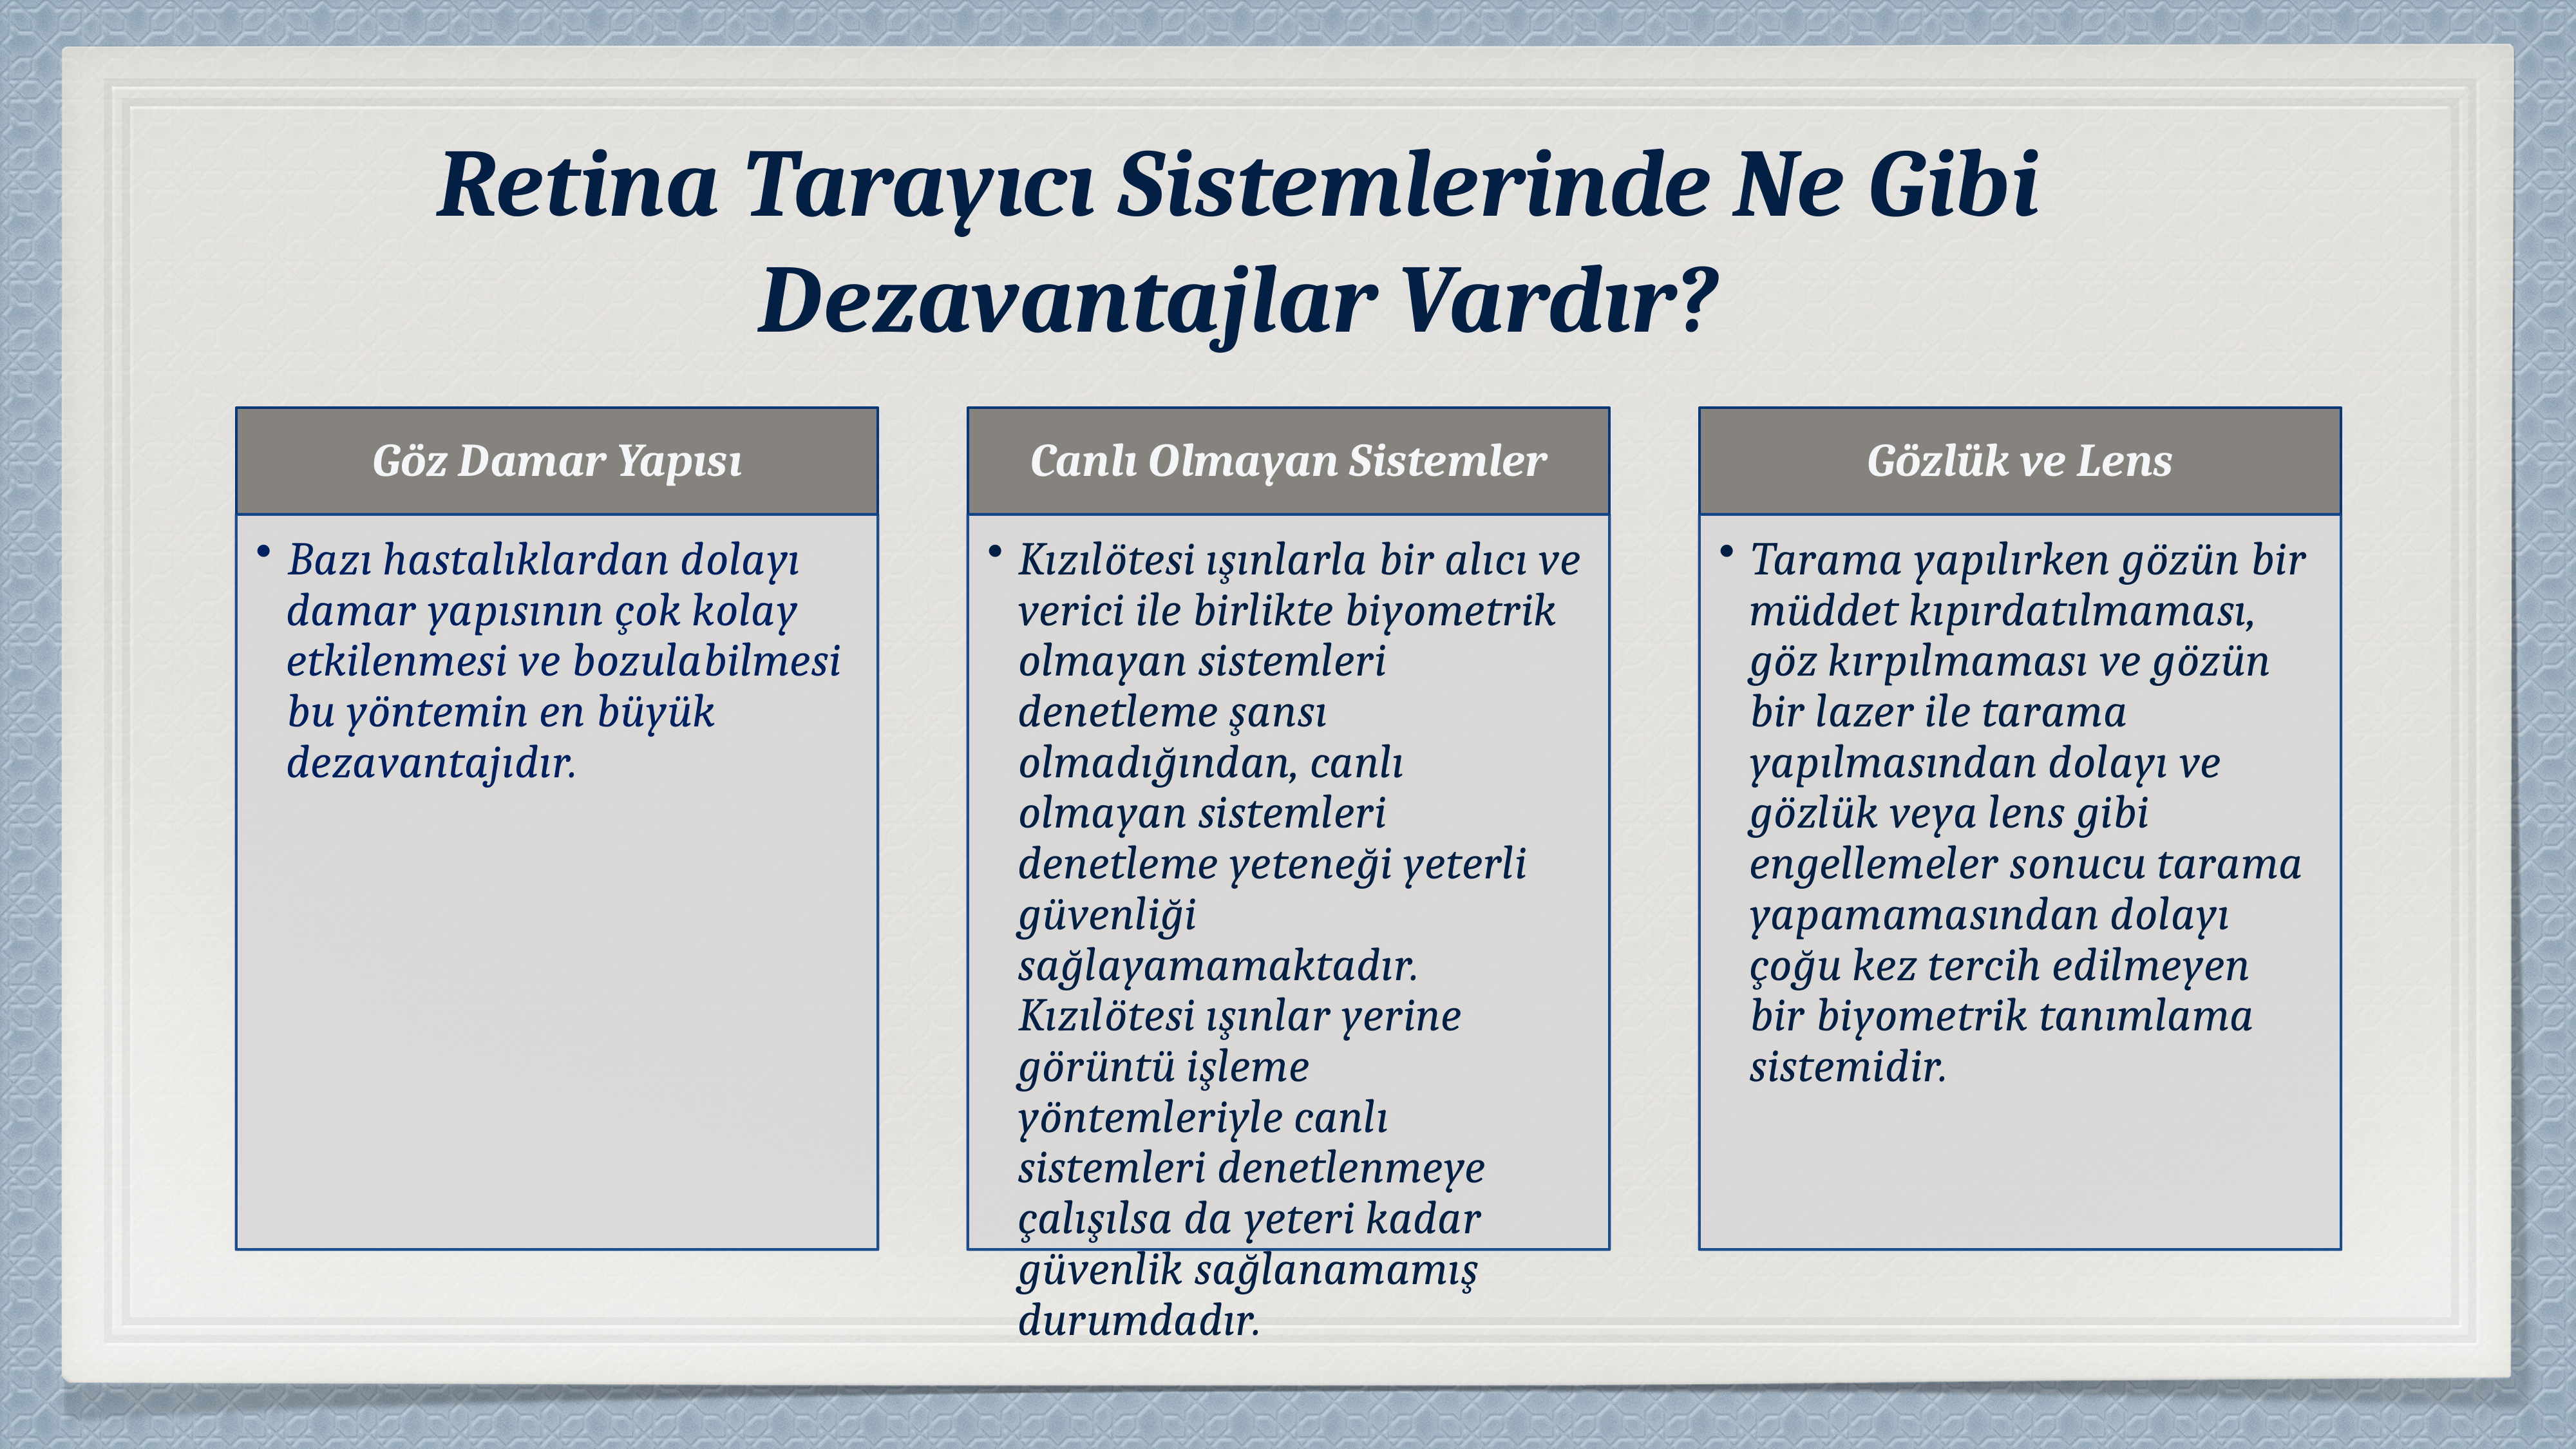

Retina Tarayıcı Sistemlerinde Ne Gibi Dezavantajlar Vardır?
Göz Damar Yapısı
Bazı hastalıklardan dolayı damar yapısının çok kolay etkilenmesi ve bozulabilmesi bu yöntemin en büyük dezavantajıdır.
Canlı Olmayan Sistemler
Kızılötesi ışınlarla bir alıcı ve verici ile birlikte biyometrik olmayan sistemleri denetleme şansı olmadığından, canlı olmayan sistemleri denetleme yeteneği yeterli güvenliği sağlayamamaktadır. Kızılötesi ışınlar yerine görüntü işleme yöntemleriyle canlı sistemleri denetlenmeye çalışılsa da yeteri kadar güvenlik sağlanamamış durumdadır.
Gözlük ve Lens
Tarama yapılırken gözün bir müddet kıpırdatılmaması, göz kırpılmaması ve gözün bir lazer ile tarama yapılmasından dolayı ve gözlük veya lens gibi engellemeler sonucu tarama yapamamasından dolayı çoğu kez tercih edilmeyen bir biyometrik tanımlama sistemidir.